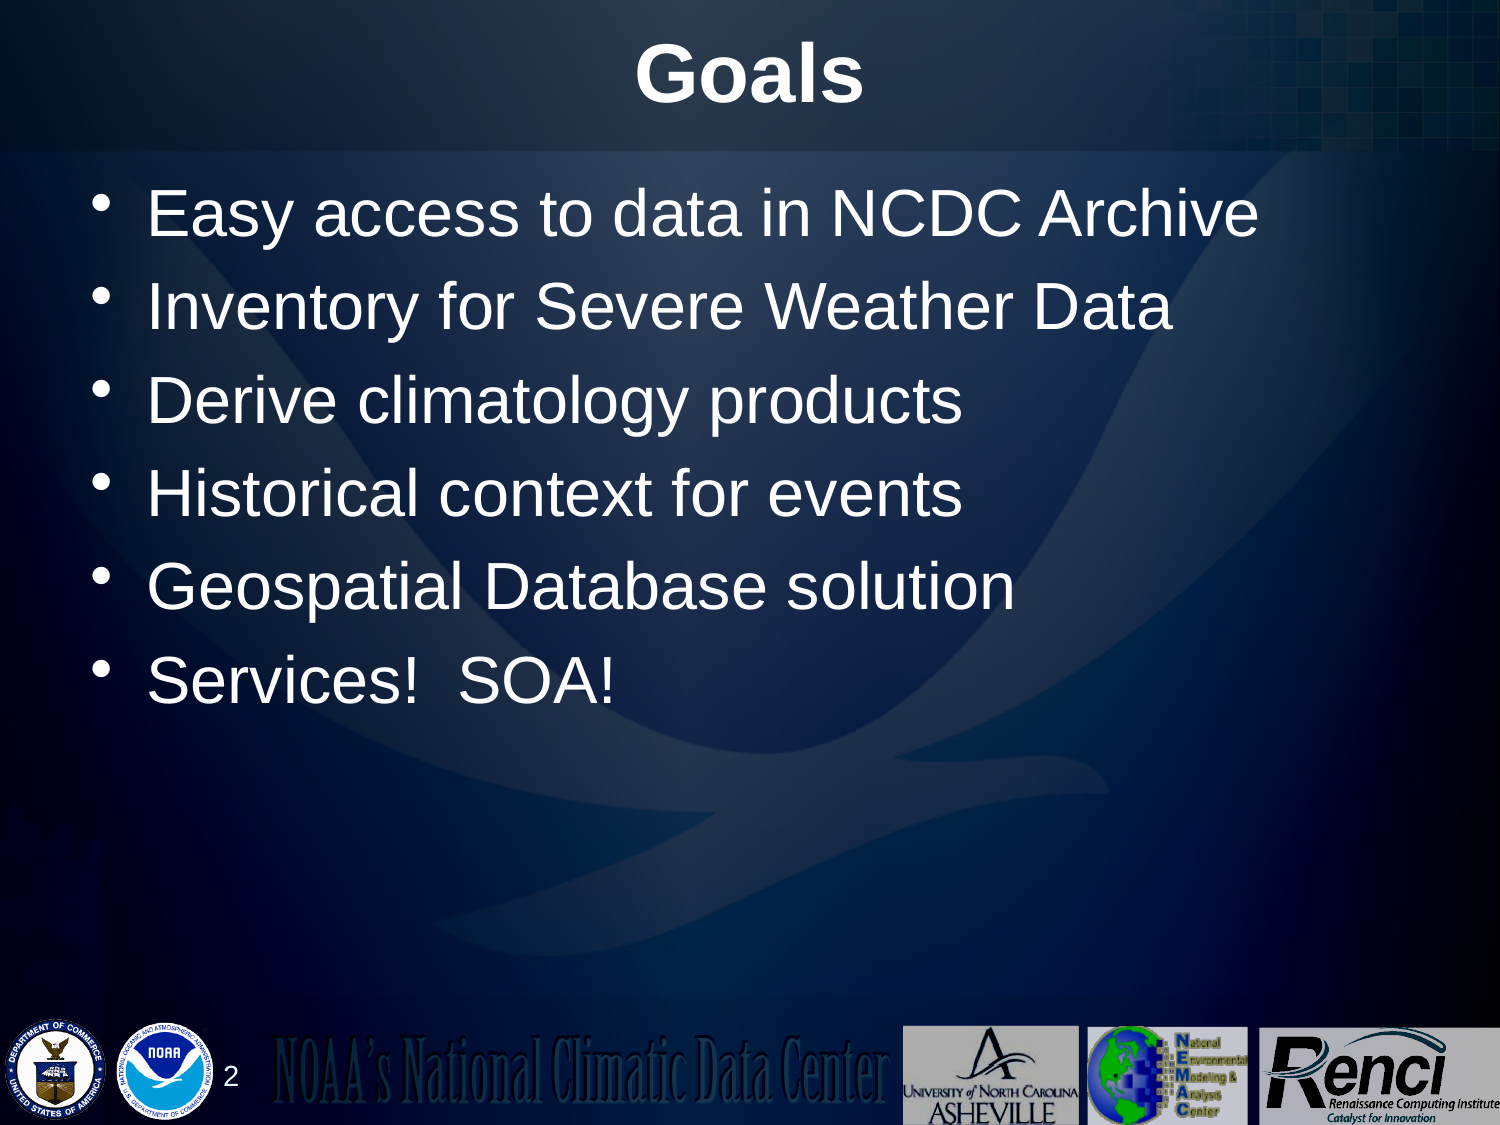

# Goals
Easy access to data in NCDC Archive
Inventory for Severe Weather Data
Derive climatology products
Historical context for events
Geospatial Database solution
Services!  SOA!